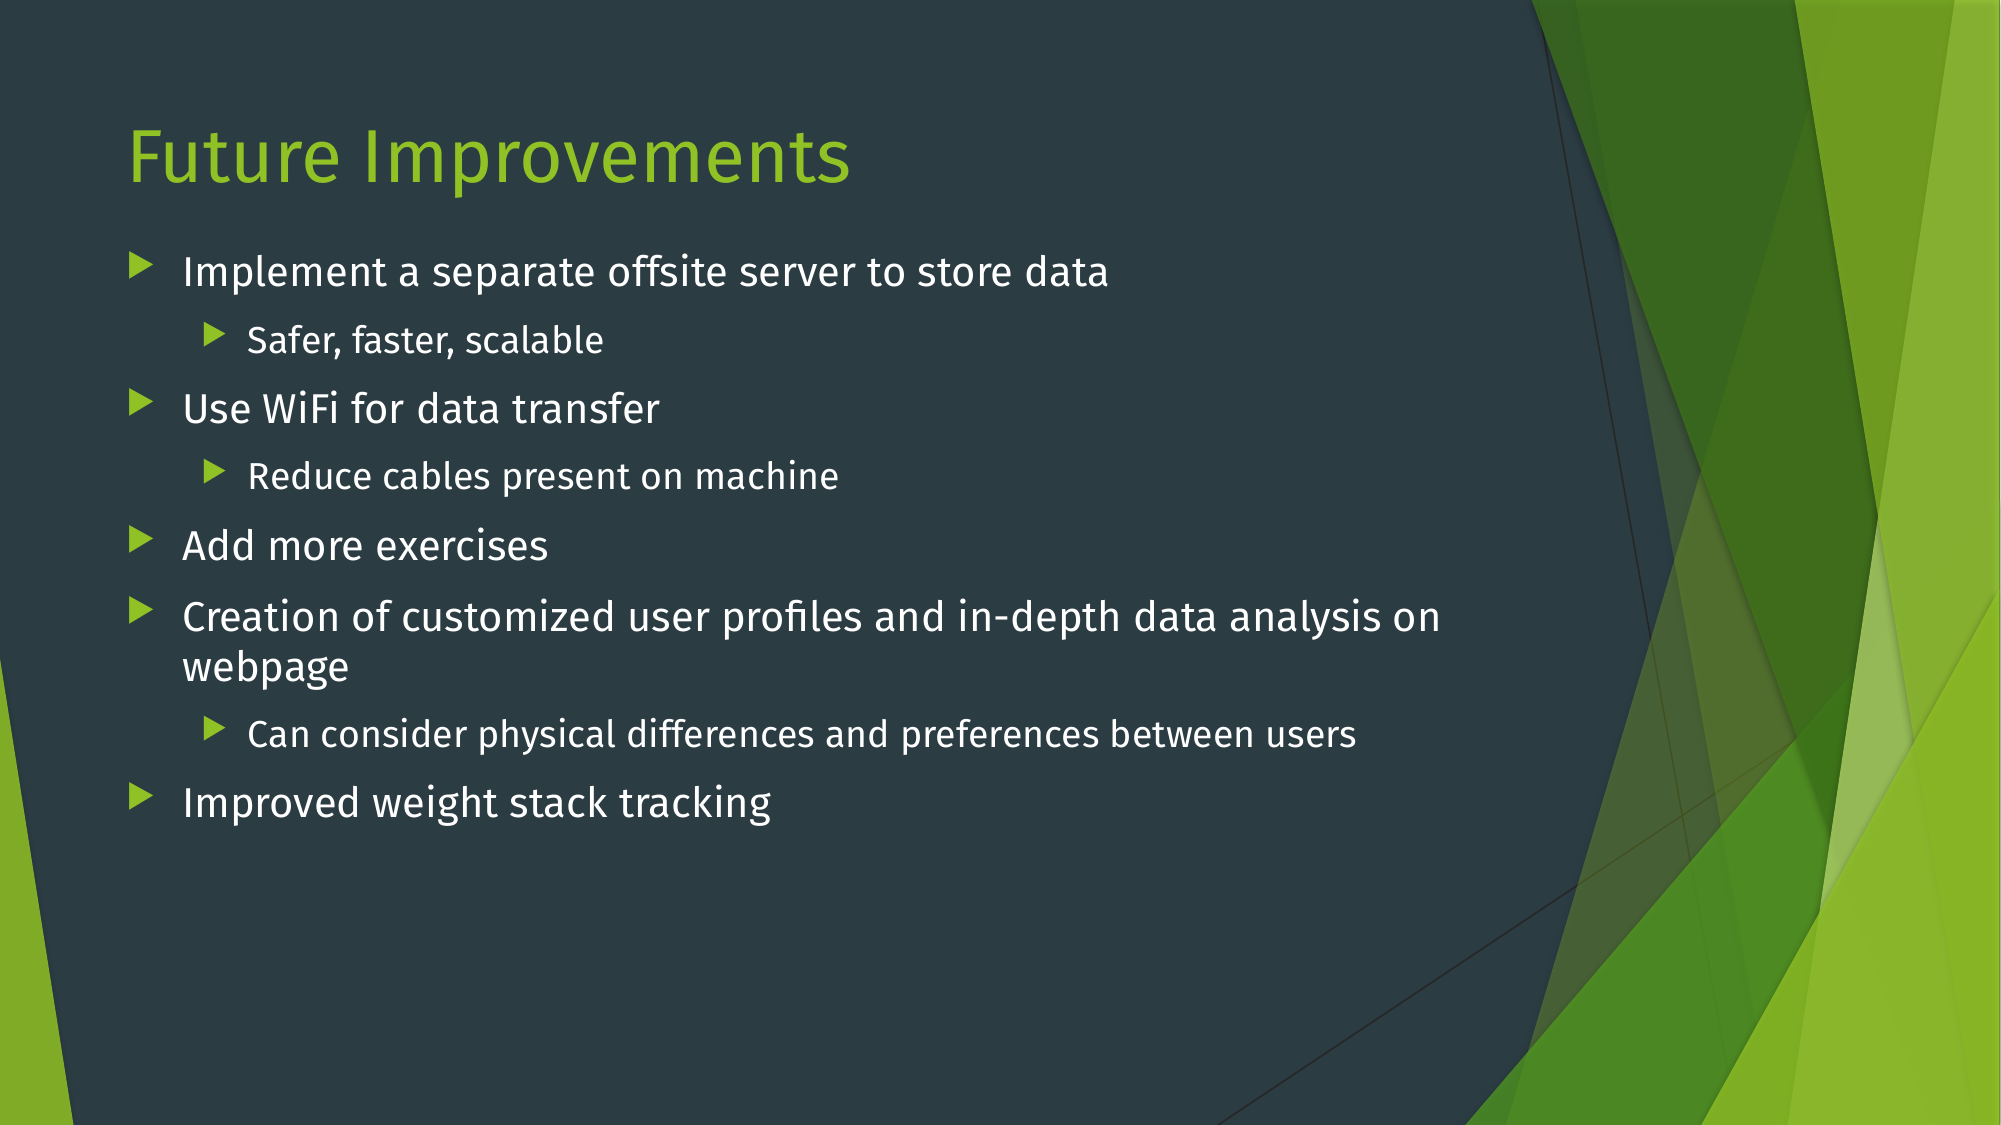

# Future Improvements
Implement a separate offsite server to store data
Safer, faster, scalable
Use WiFi for data transfer
Reduce cables present on machine
Add more exercises
Creation of customized user profiles and in-depth data analysis on webpage
Can consider physical differences and preferences between users
Improved weight stack tracking